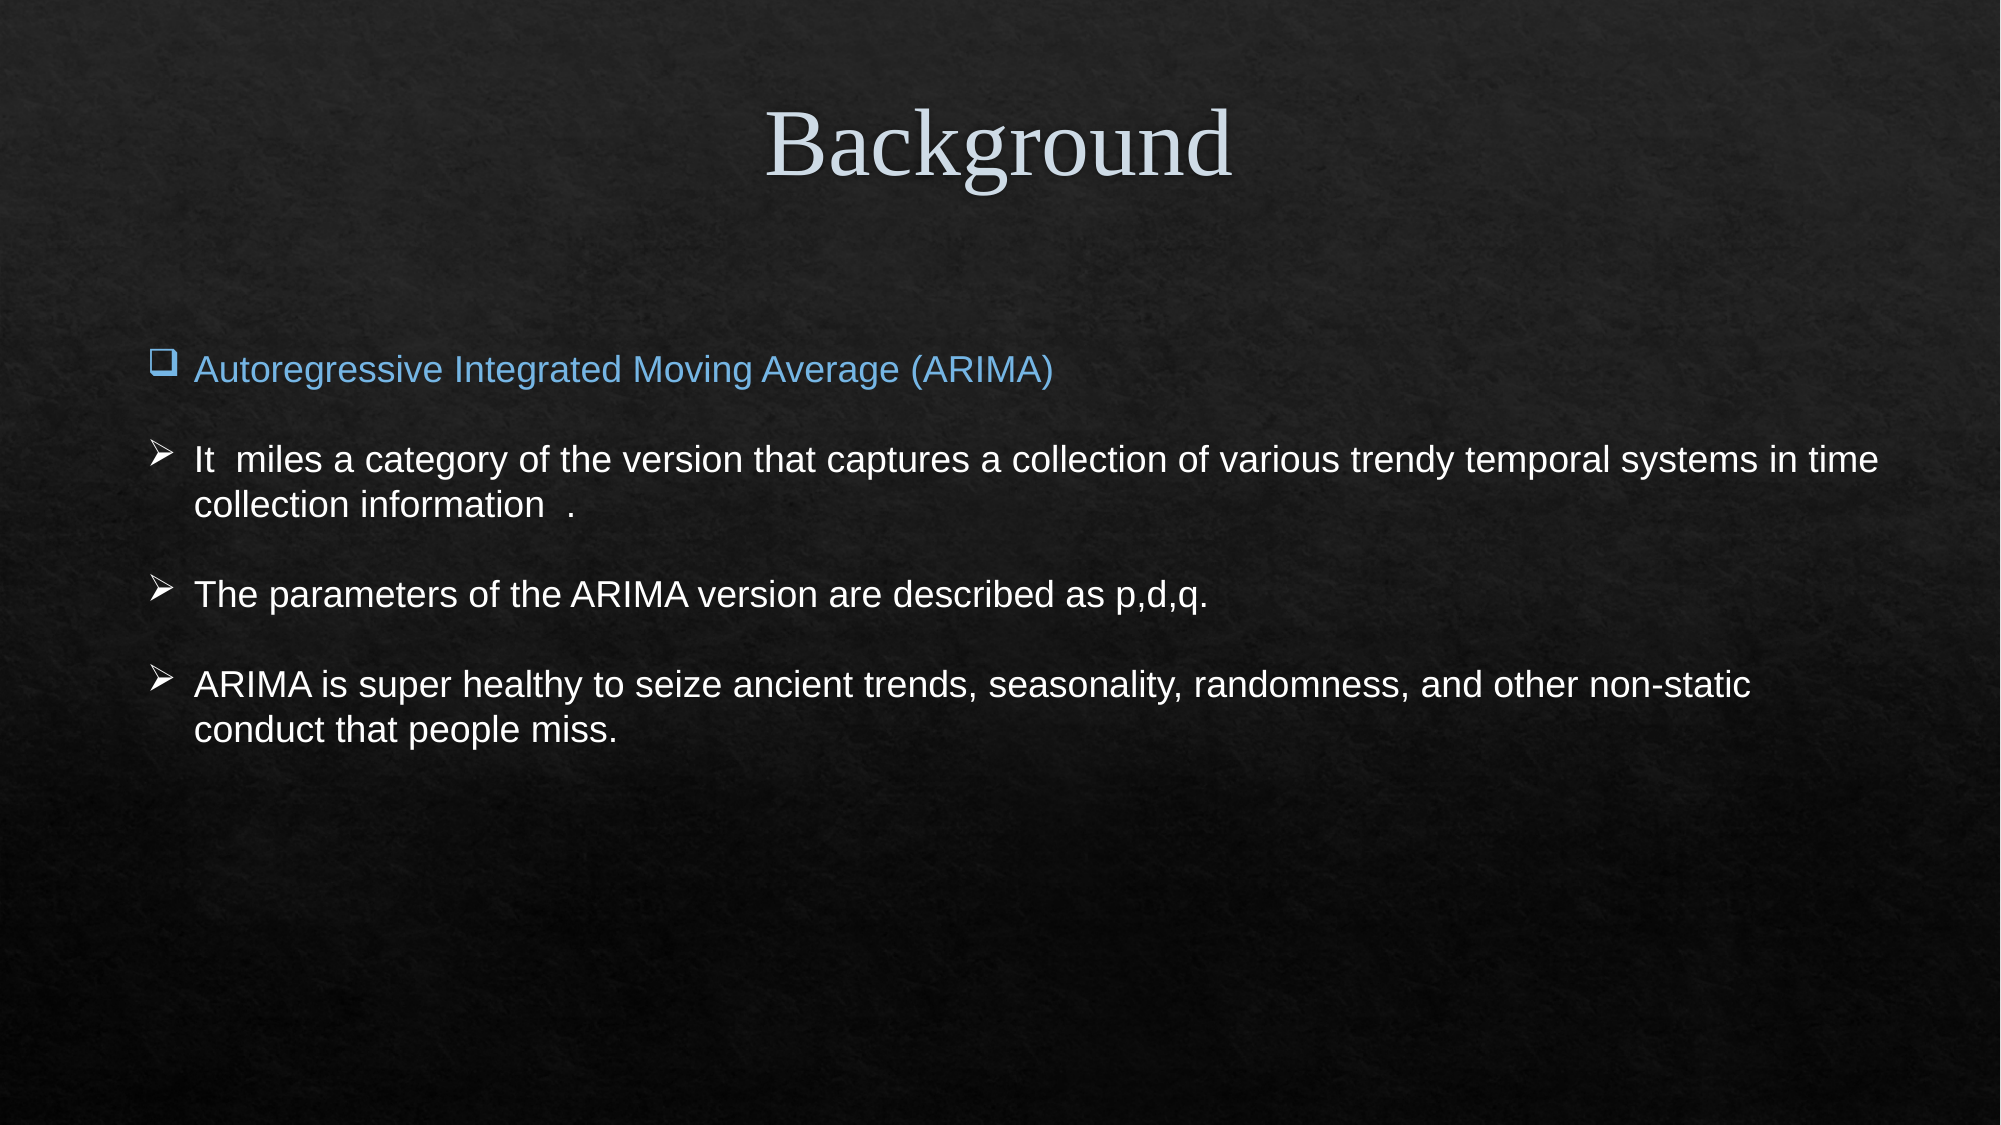

# Background
Autoregressive Integrated Moving Average (ARIMA)

It  miles a category of the version that captures a collection of various trendy temporal systems in time collection information  .

The parameters of the ARIMA version are described as p,d,q.

ARIMA is super healthy to seize ancient trends, seasonality, randomness, and other non-static conduct that people miss.
9